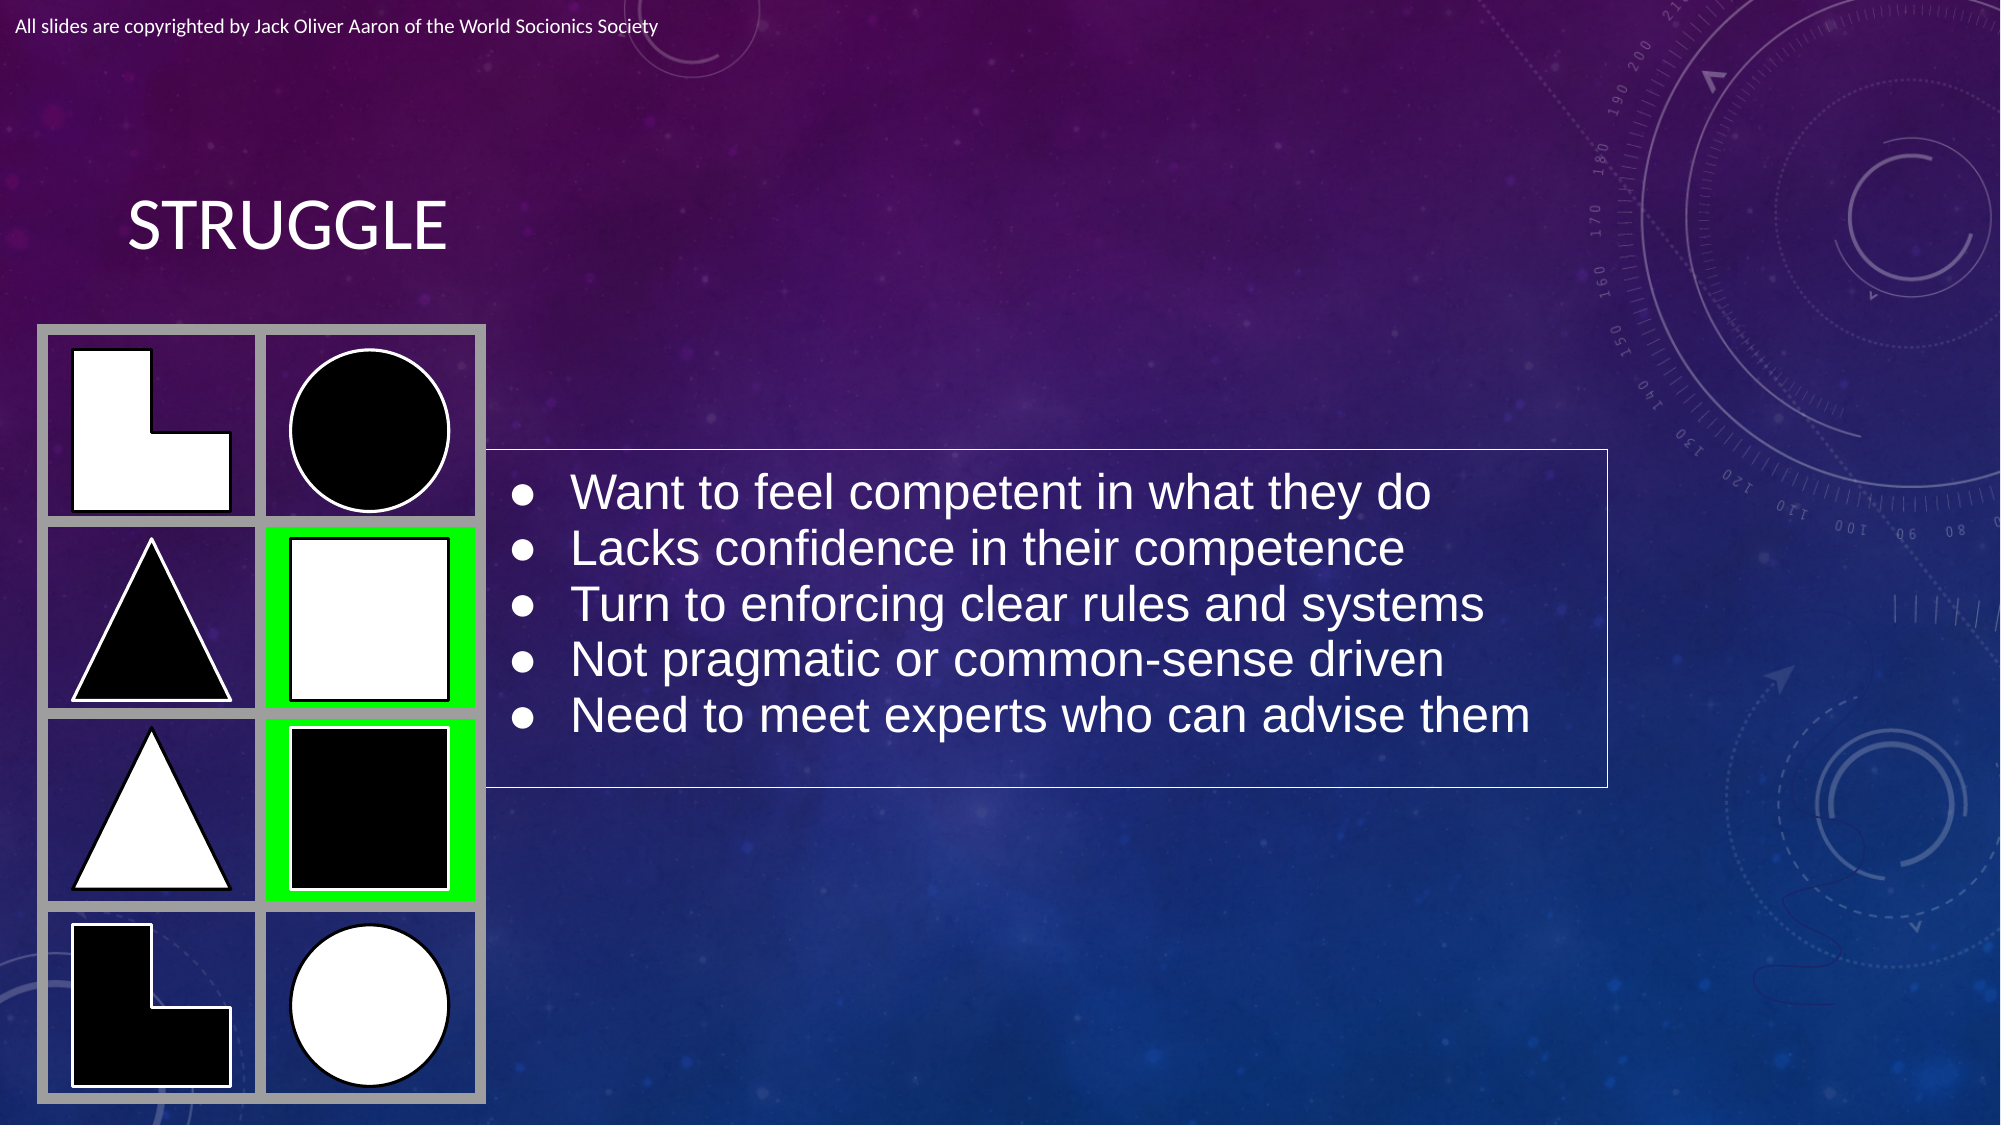

All slides are copyrighted by Jack Oliver Aaron of the World Socionics Society
# STRUGGLE
|  |  |
| --- | --- |
|  |  |
|  |  |
|  |  |

| Want to feel competent in what they do Lacks confidence in their competence Turn to enforcing clear rules and systems Not pragmatic or common-sense driven Need to meet experts who can advise them |
| --- |